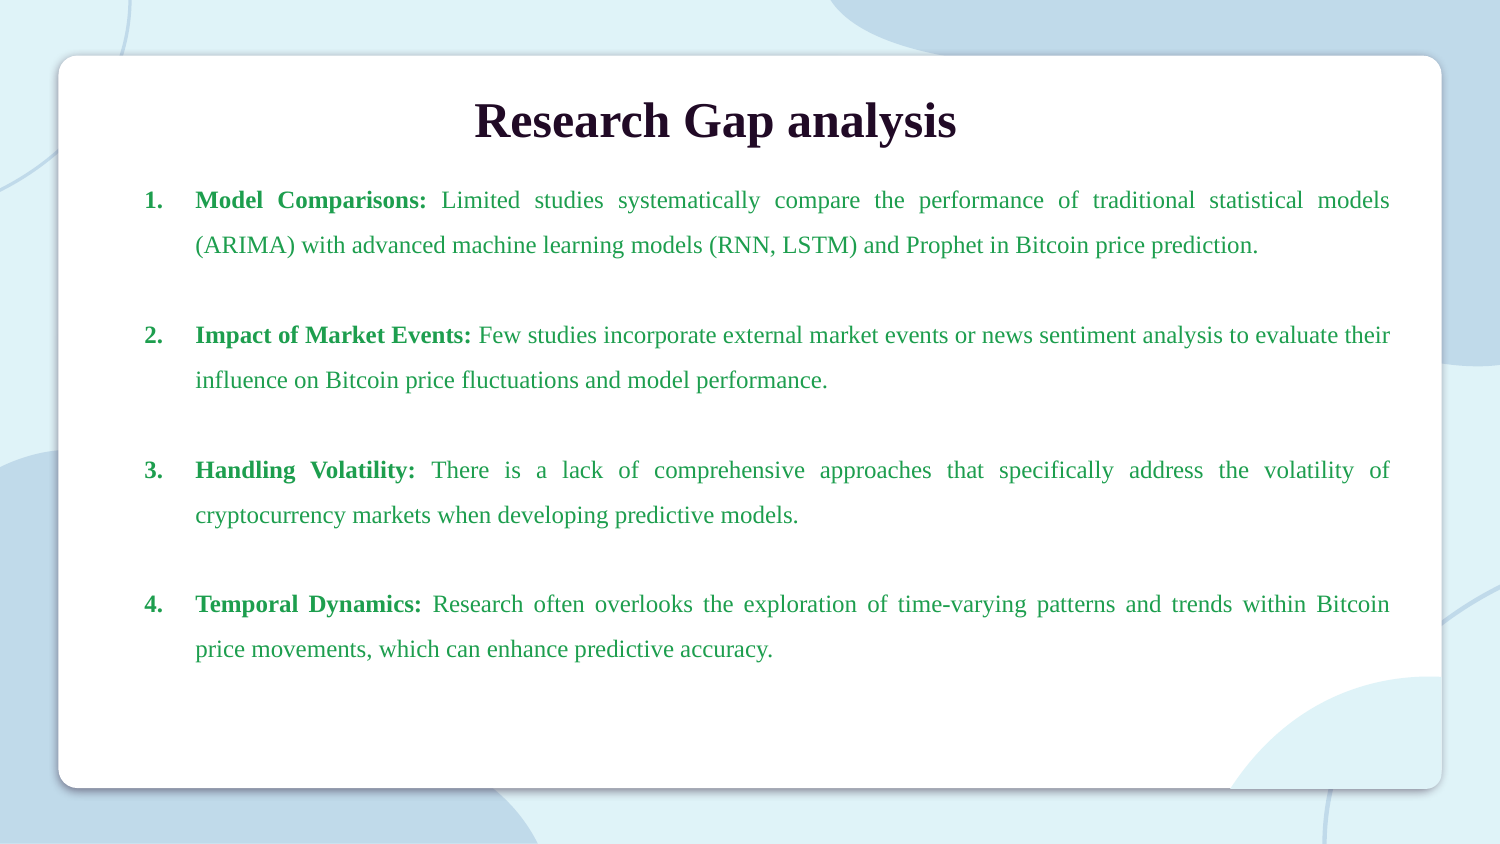

# Research Gap analysis
Model Comparisons: Limited studies systematically compare the performance of traditional statistical models (ARIMA) with advanced machine learning models (RNN, LSTM) and Prophet in Bitcoin price prediction.

Impact of Market Events: Few studies incorporate external market events or news sentiment analysis to evaluate their influence on Bitcoin price fluctuations and model performance.

Handling Volatility: There is a lack of comprehensive approaches that specifically address the volatility of cryptocurrency markets when developing predictive models.

Temporal Dynamics: Research often overlooks the exploration of time-varying patterns and trends within Bitcoin price movements, which can enhance predictive accuracy.